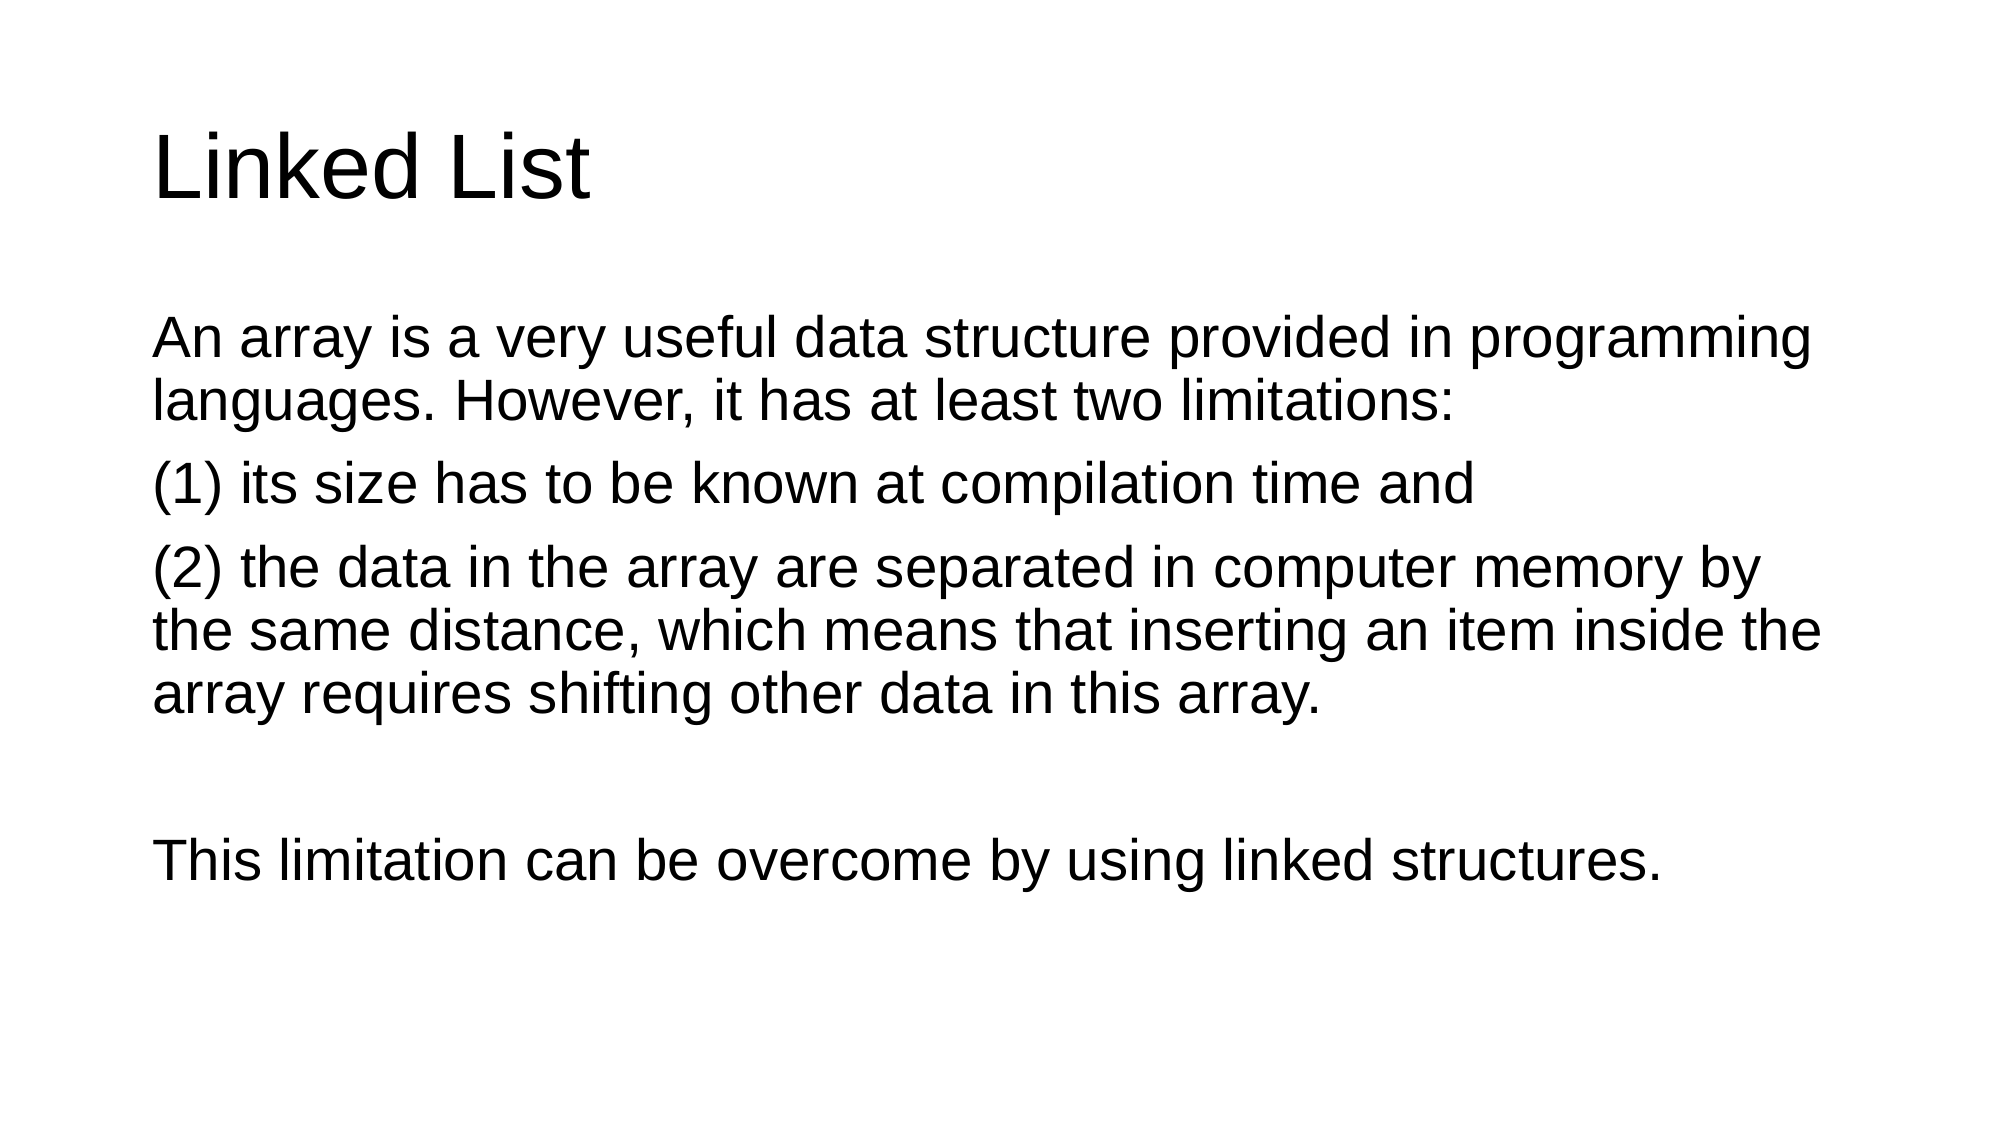

# Linked List
An array is a very useful data structure provided in programming languages. However, it has at least two limitations:
(1) its size has to be known at compilation time and
(2) the data in the array are separated in computer memory by the same distance, which means that inserting an item inside the array requires shifting other data in this array.

This limitation can be overcome by using linked structures.